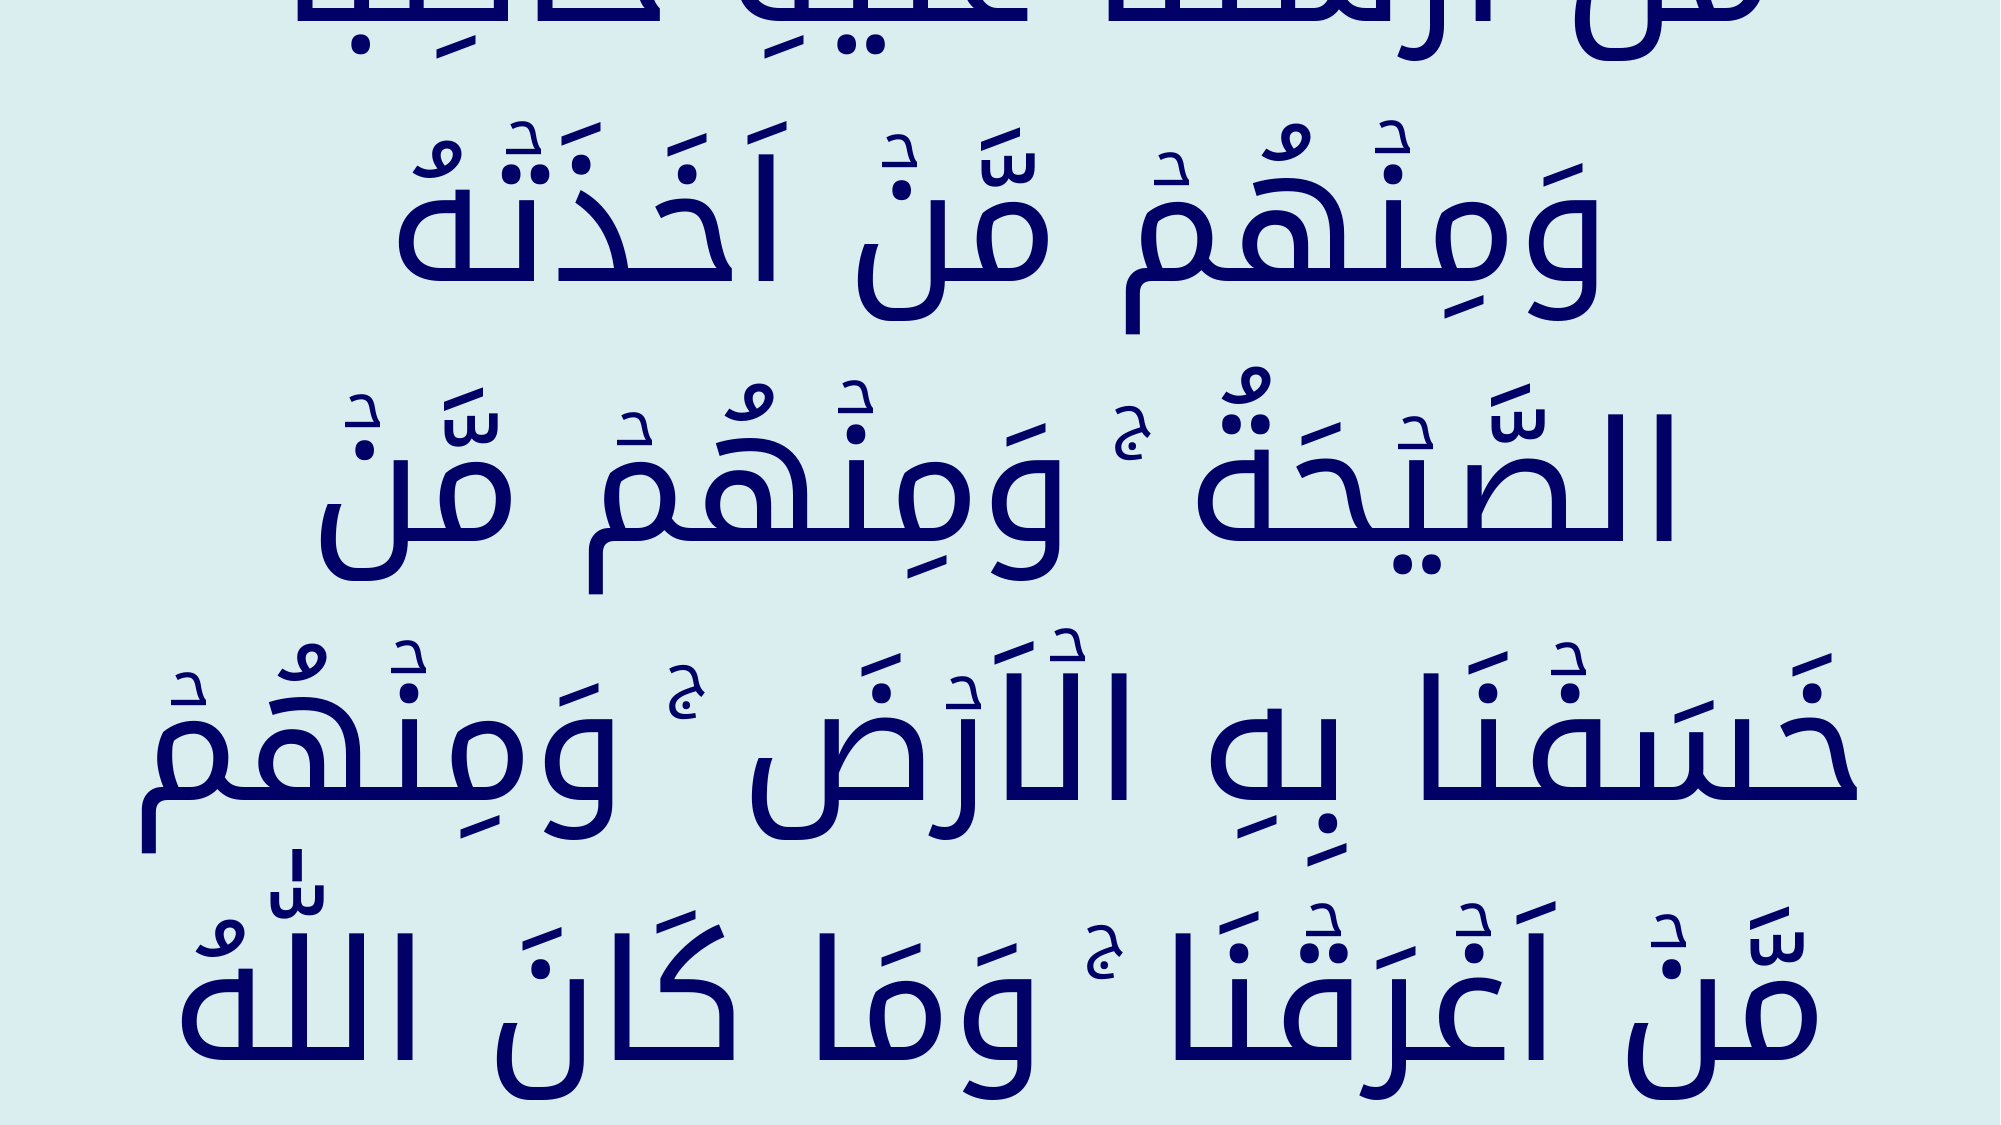

فَكُلًّا اَخَذۡنَا بِذَنۡۢبِهٖ‌ ۚ فَمِنۡهُمۡ مَّنۡ اَرۡسَلۡنَا عَلَيۡهِ حَاصِبًا‌ ۚ وَمِنۡهُمۡ مَّنۡ اَخَذَتۡهُ الصَّيۡحَةُ‌ ۚ وَمِنۡهُمۡ مَّنۡ خَسَفۡنَا بِهِ الۡاَرۡضَ‌ ۚ وَمِنۡهُمۡ مَّنۡ اَغۡرَقۡنَا‌ ۚ وَمَا كَانَ اللّٰهُ لِيَـظۡلِمَهُمۡ وَلٰـكِنۡ كَانُوۡۤا اَنۡفُسَهُمۡ يَظۡلِمُوۡنَ‏﴿﻿۴۰﻿﴾